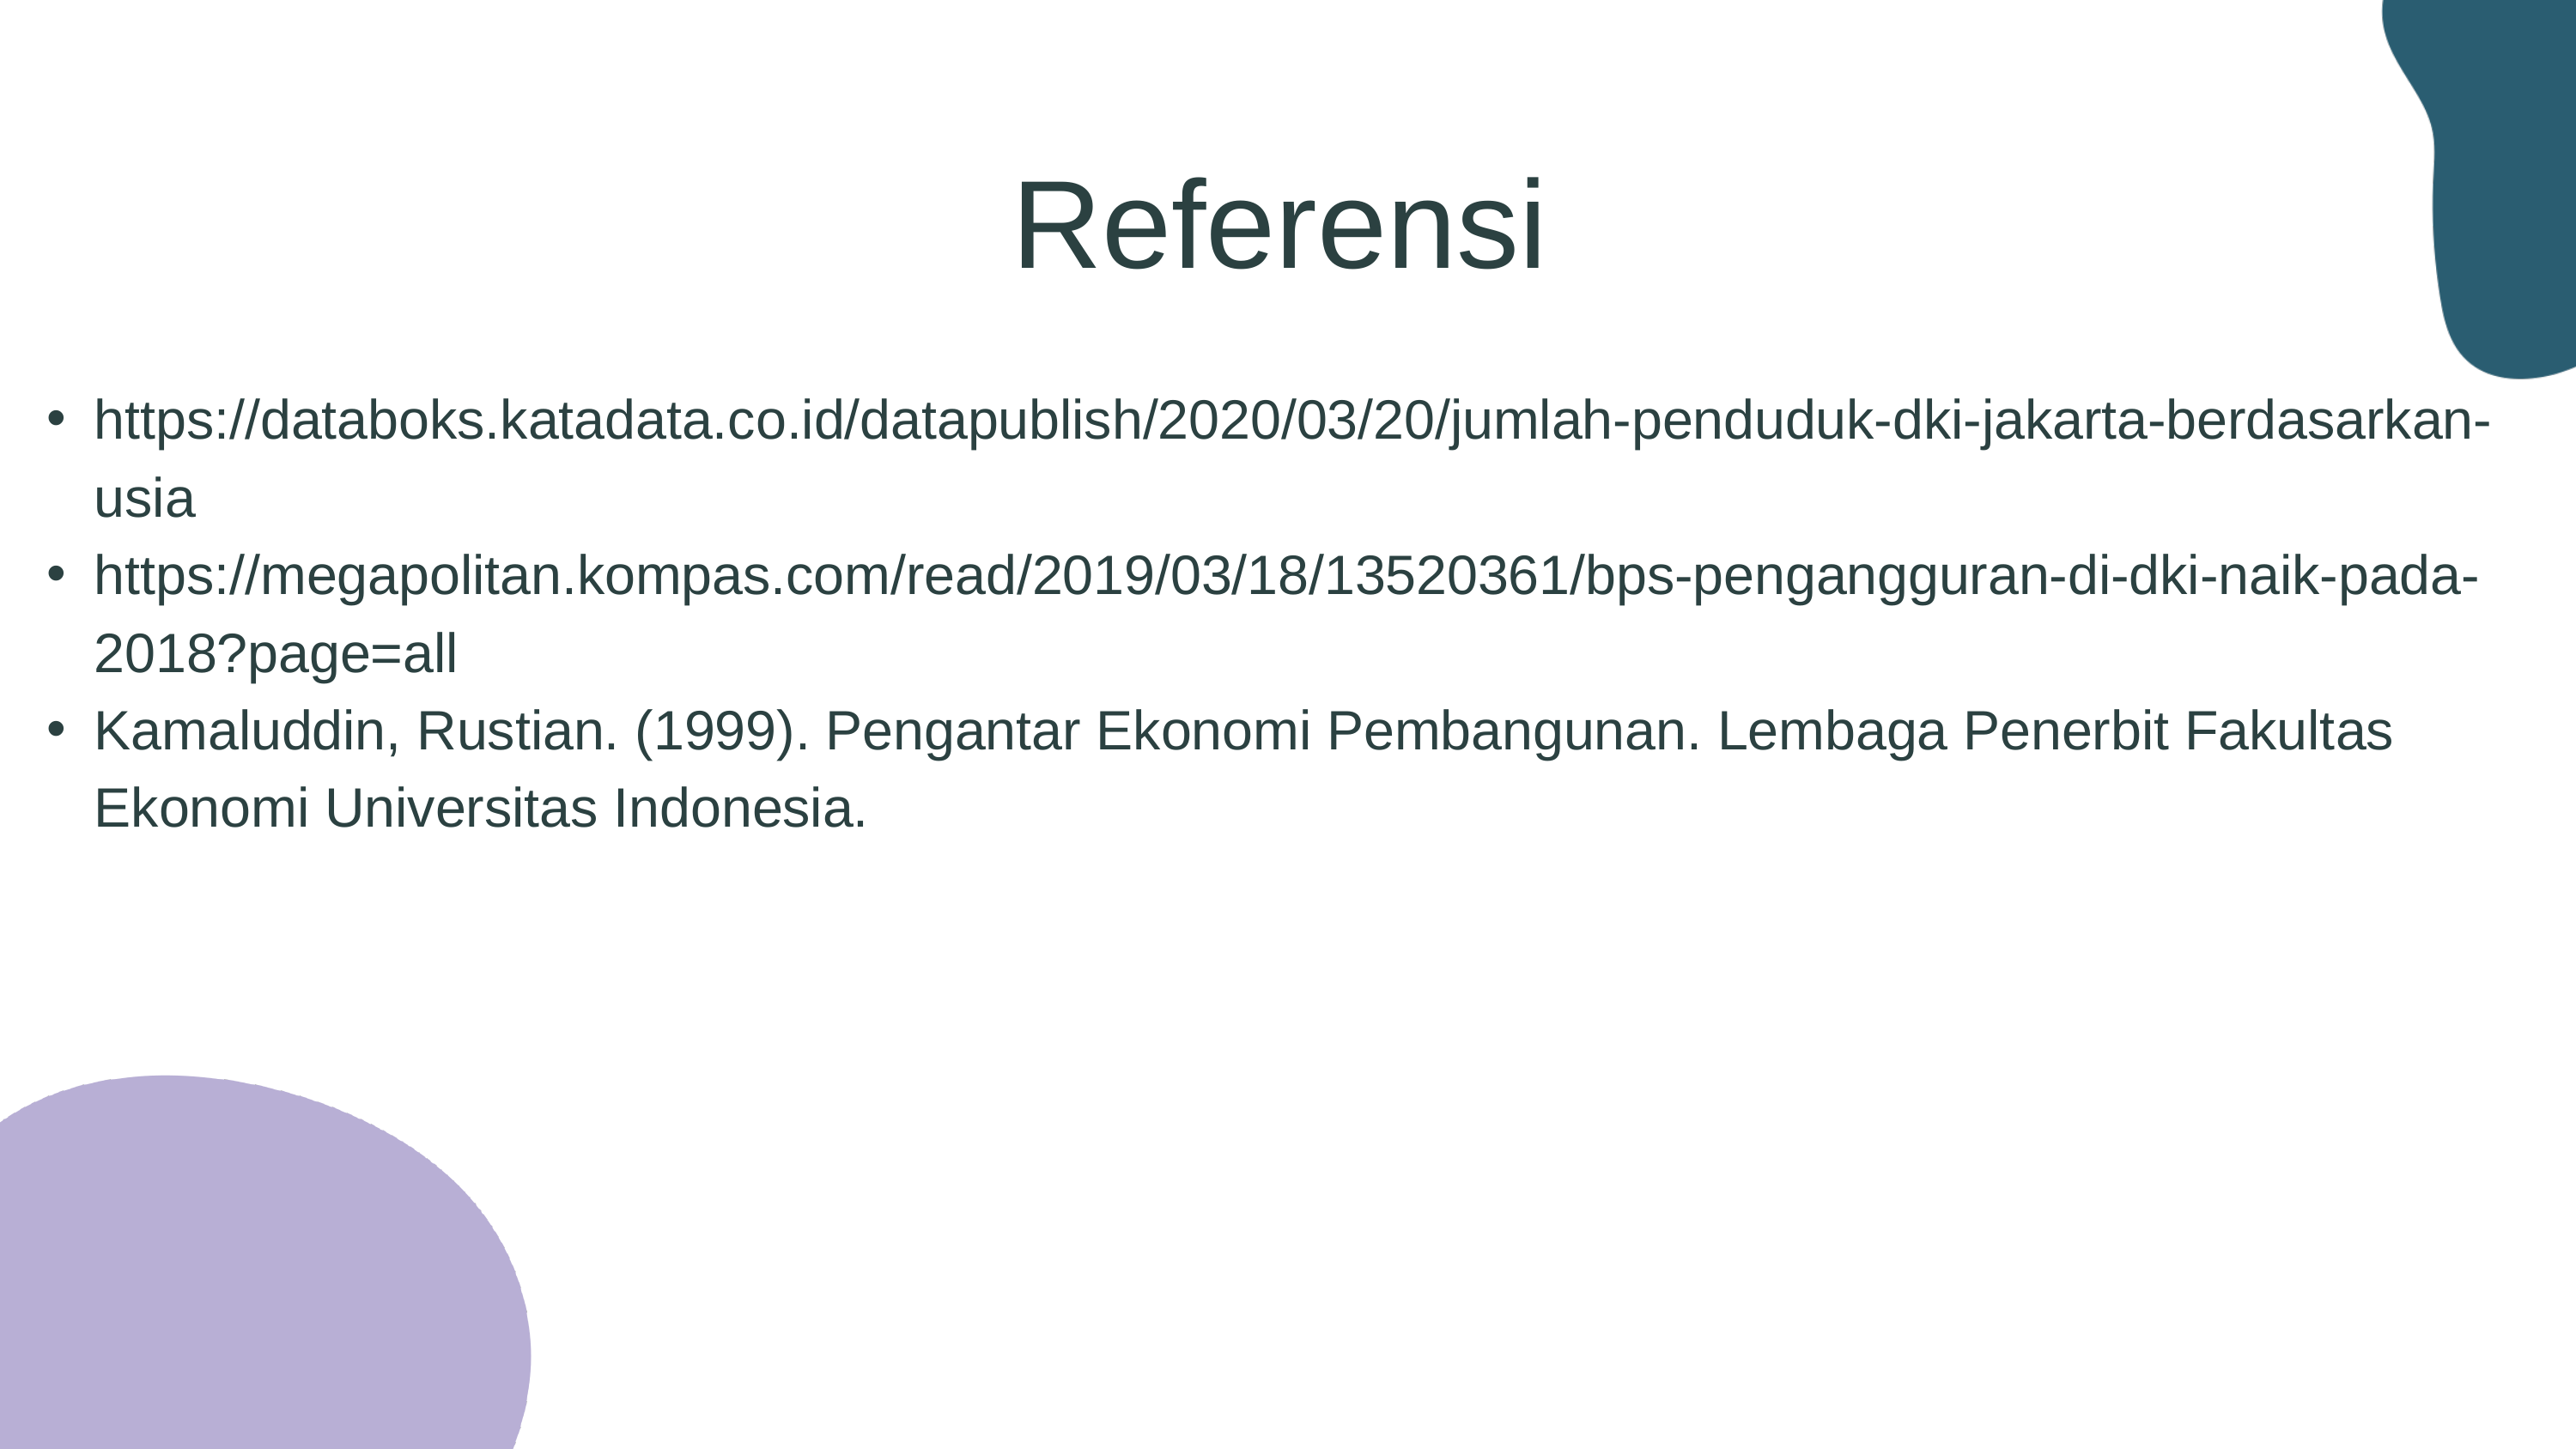

Referensi
https://databoks.katadata.co.id/datapublish/2020/03/20/jumlah-penduduk-dki-jakarta-berdasarkan-usia
https://megapolitan.kompas.com/read/2019/03/18/13520361/bps-pengangguran-di-dki-naik-pada-2018?page=all
Kamaluddin, Rustian. (1999). Pengantar Ekonomi Pembangunan. Lembaga Penerbit Fakultas Ekonomi Universitas Indonesia.